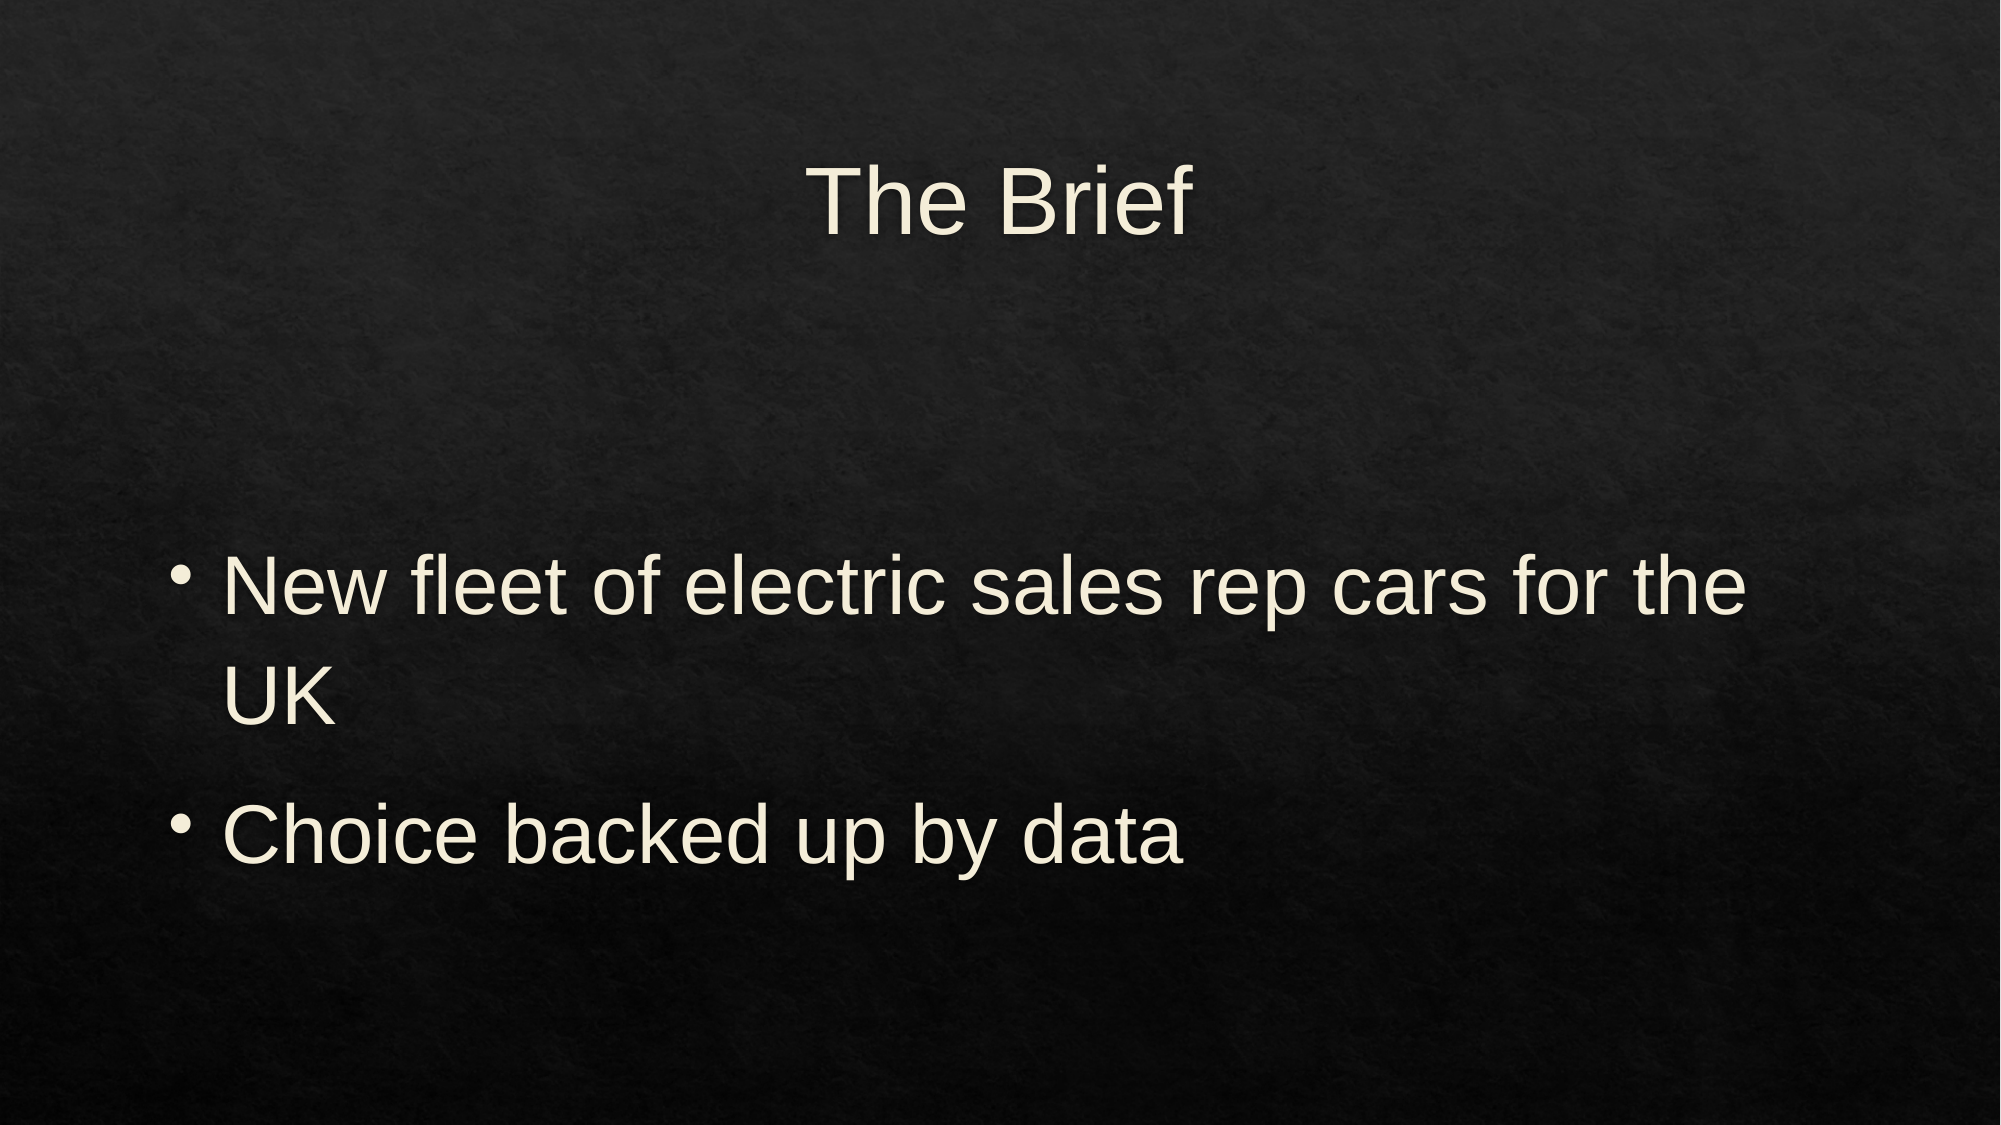

# The Brief
New fleet of electric sales rep cars for the UK
Choice backed up by data